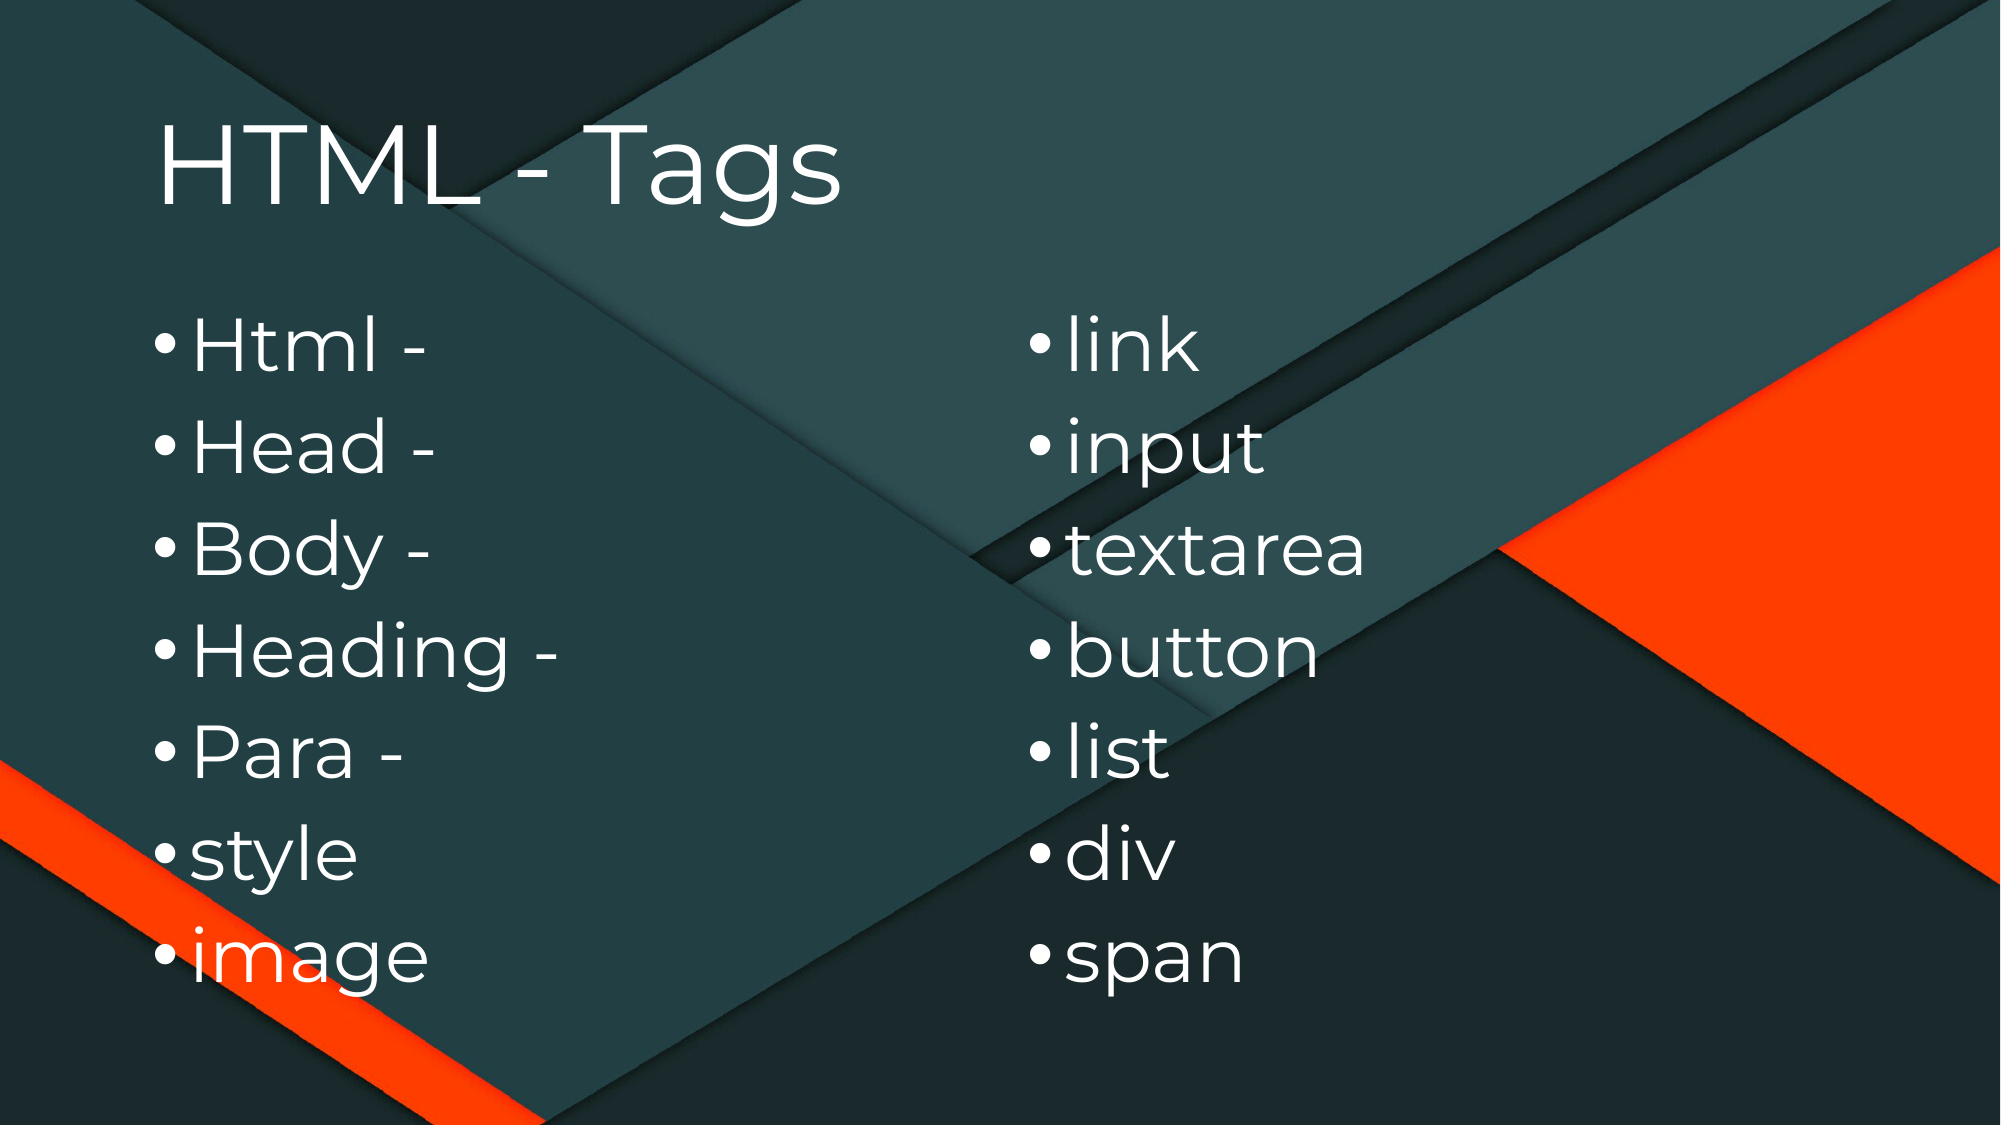

# HTML - Tags
Html -
Head -
Body -
Heading -
Para -
style
image
link
input
textarea
button
list
div
span